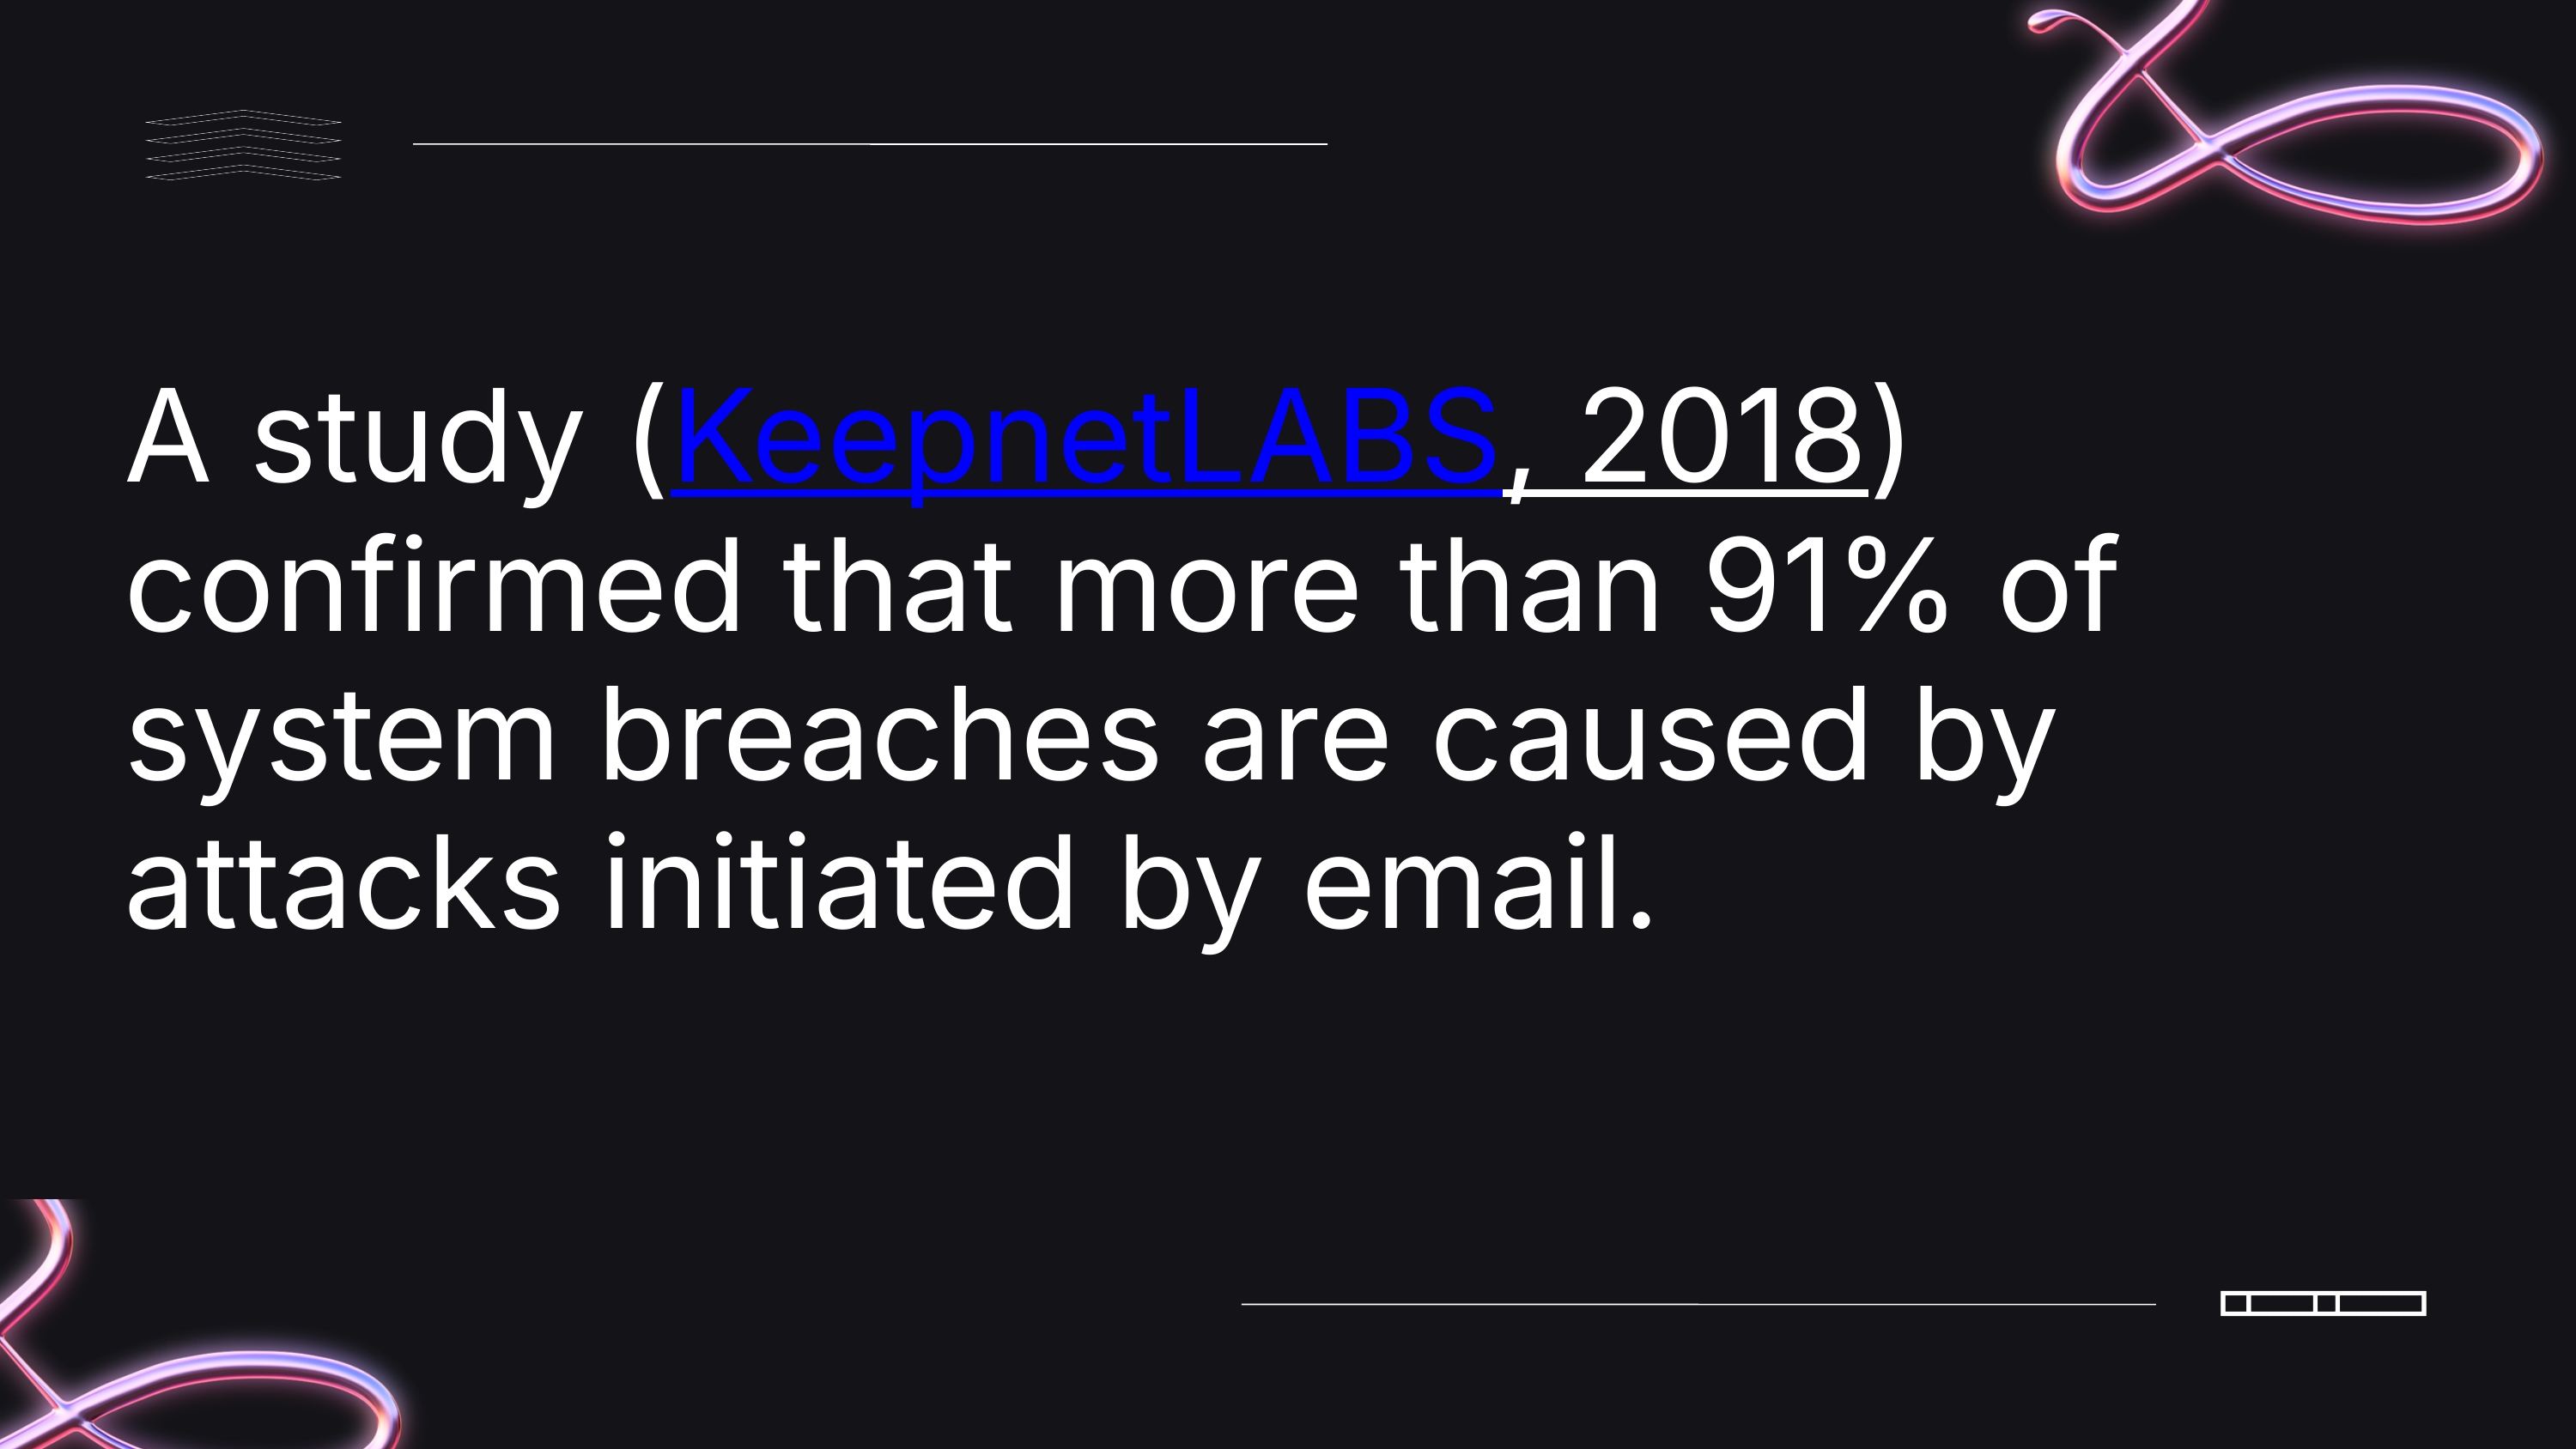

A study (KeepnetLABS, 2018) confirmed that more than 91% of system breaches are caused by attacks initiated by email.